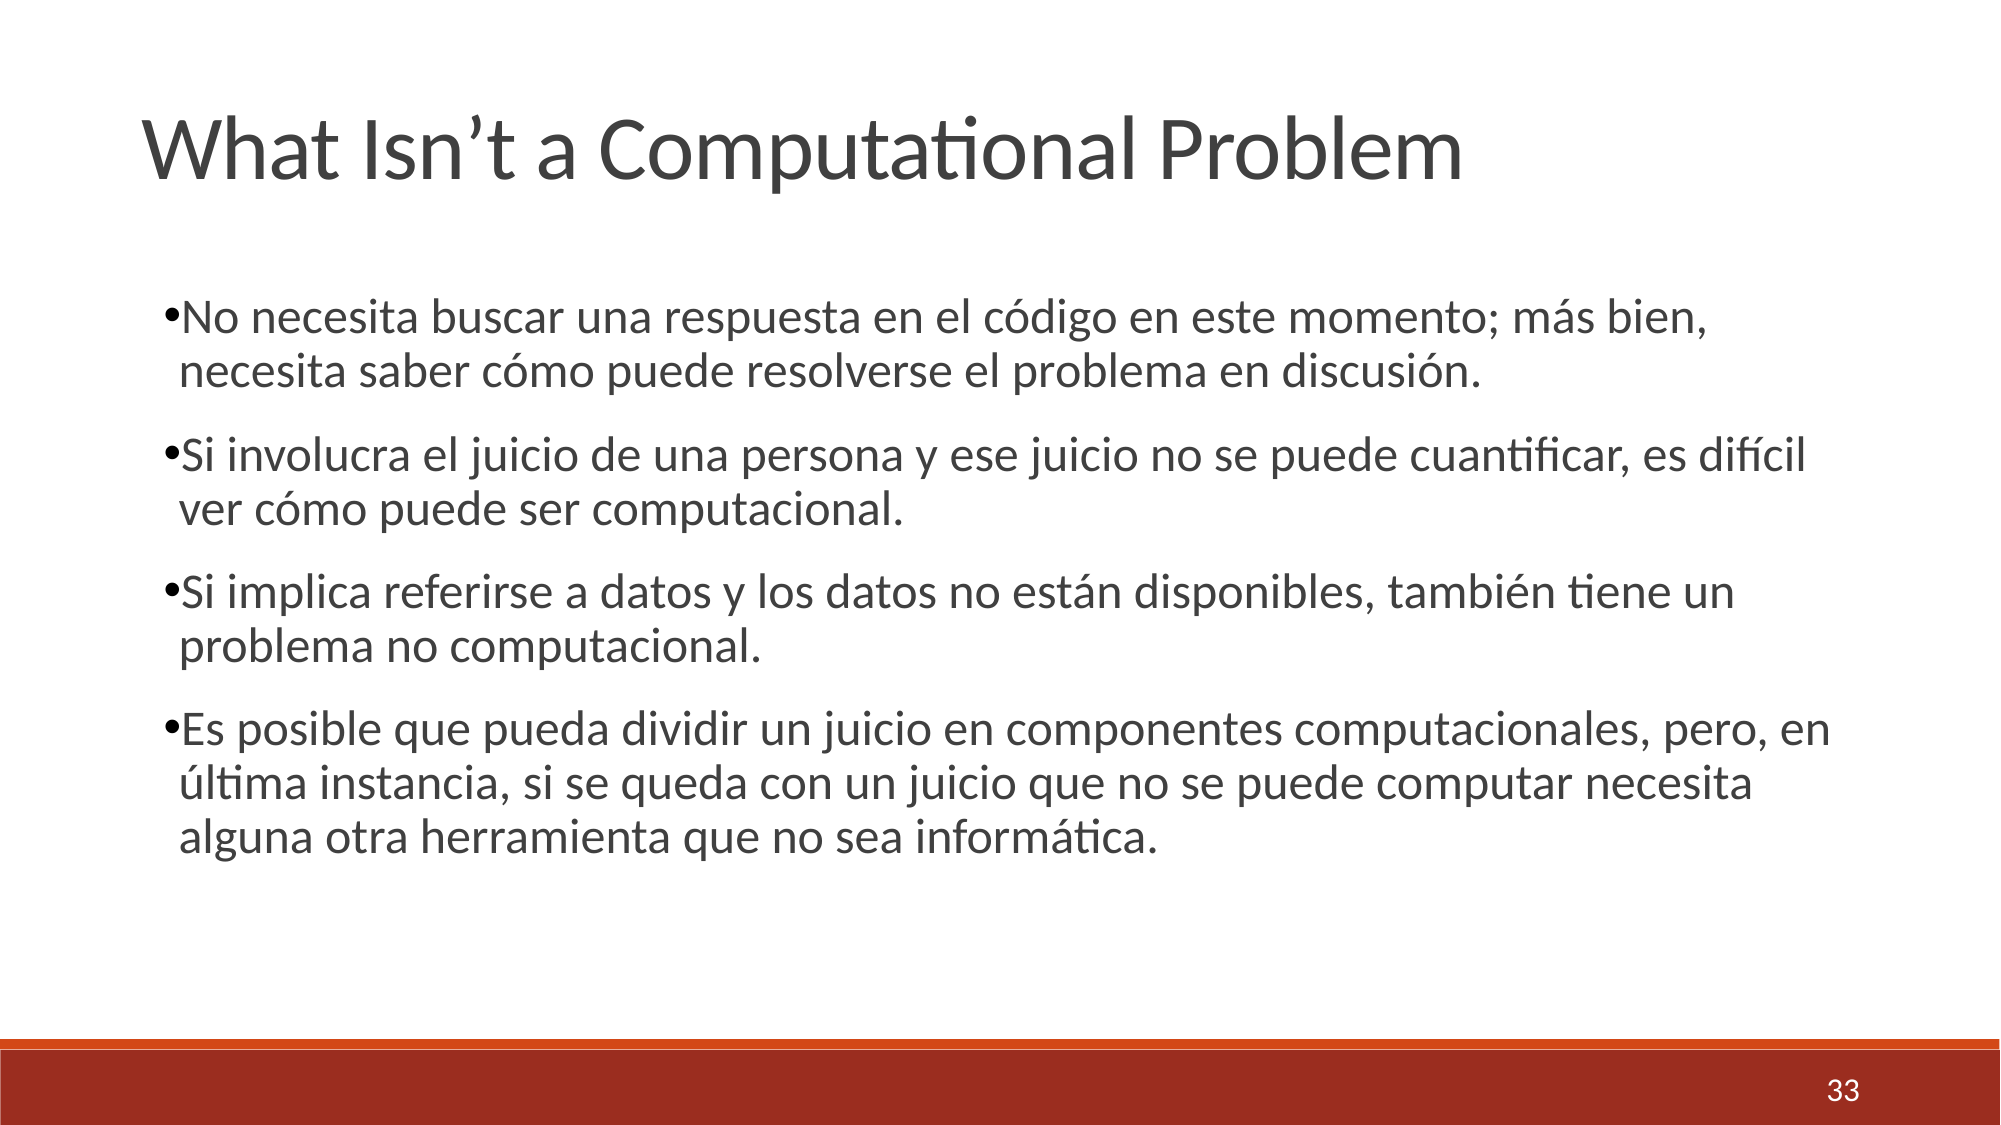

What Isn’t a Computational Problem
No necesita buscar una respuesta en el código en este momento; más bien, necesita saber cómo puede resolverse el problema en discusión.
Si involucra el juicio de una persona y ese juicio no se puede cuantificar, es difícil ver cómo puede ser computacional.
Si implica referirse a datos y los datos no están disponibles, también tiene un problema no computacional.
Es posible que pueda dividir un juicio en componentes computacionales, pero, en última instancia, si se queda con un juicio que no se puede computar necesita alguna otra herramienta que no sea informática.
33